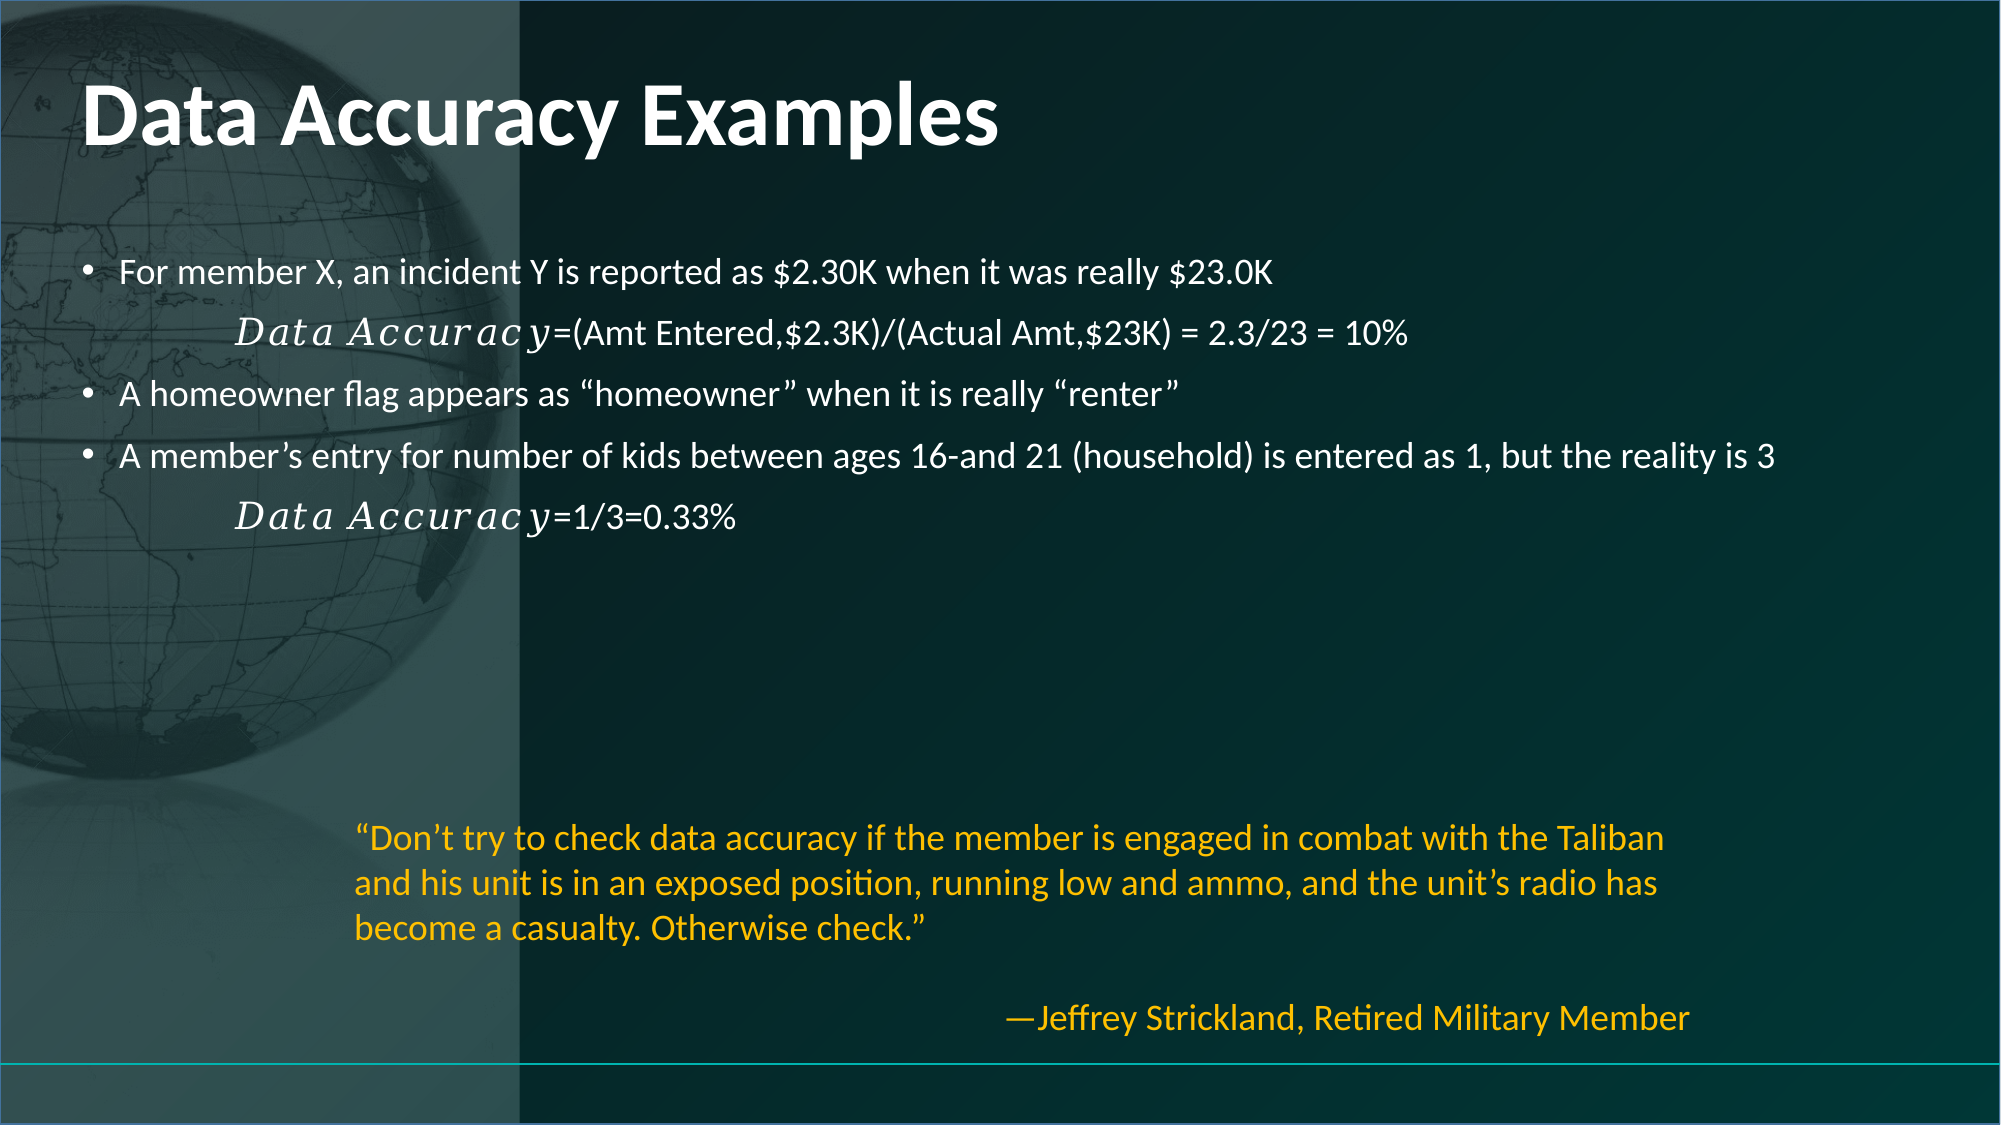

# Data Accuracy Examples
For member X, an incident Y is reported as $2.30K when it was really $23.0K
	𝐷𝑎𝑡𝑎 𝐴𝑐𝑐𝑢𝑟𝑎𝑐𝑦=(Amt Entered,$2.3K)/(Actual Amt,$23K) = 2.3/23 = 10%
A homeowner flag appears as “homeowner” when it is really “renter”
A member’s entry for number of kids between ages 16-and 21 (household) is entered as 1, but the reality is 3
	𝐷𝑎𝑡𝑎 𝐴𝑐𝑐𝑢𝑟𝑎𝑐𝑦=1/3=0.33%
“Don’t try to check data accuracy if the member is engaged in combat with the Taliban and his unit is in an exposed position, running low and ammo, and the unit’s radio has become a casualty. Otherwise check.”

—Jeffrey Strickland, Retired Military Member